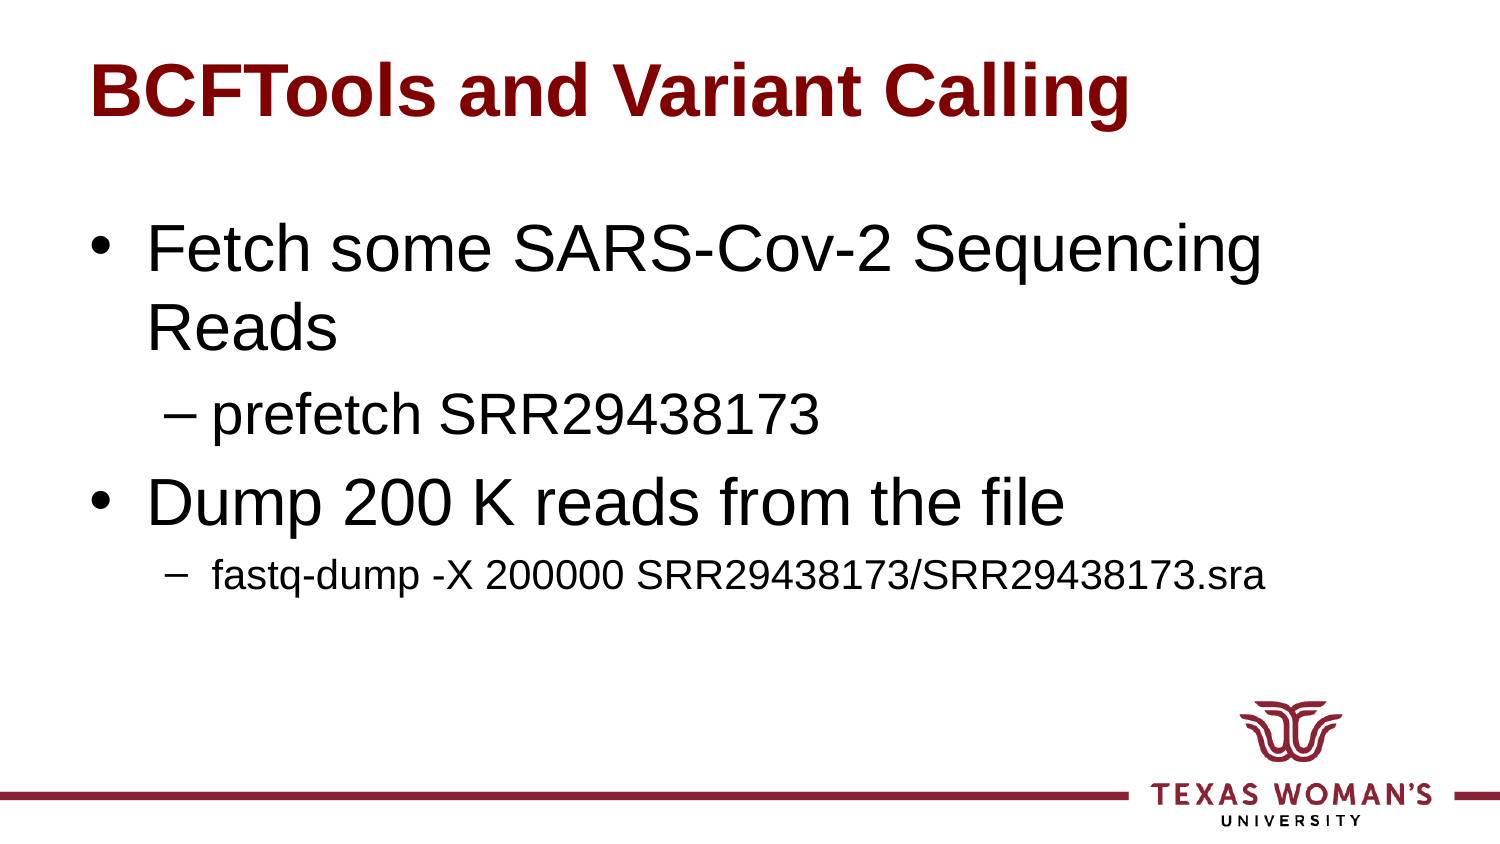

# BCFTools and Variant Calling
Fetch some SARS-Cov-2 Sequencing Reads
prefetch SRR29438173
Dump 200 K reads from the file
fastq-dump -X 200000 SRR29438173/SRR29438173.sra